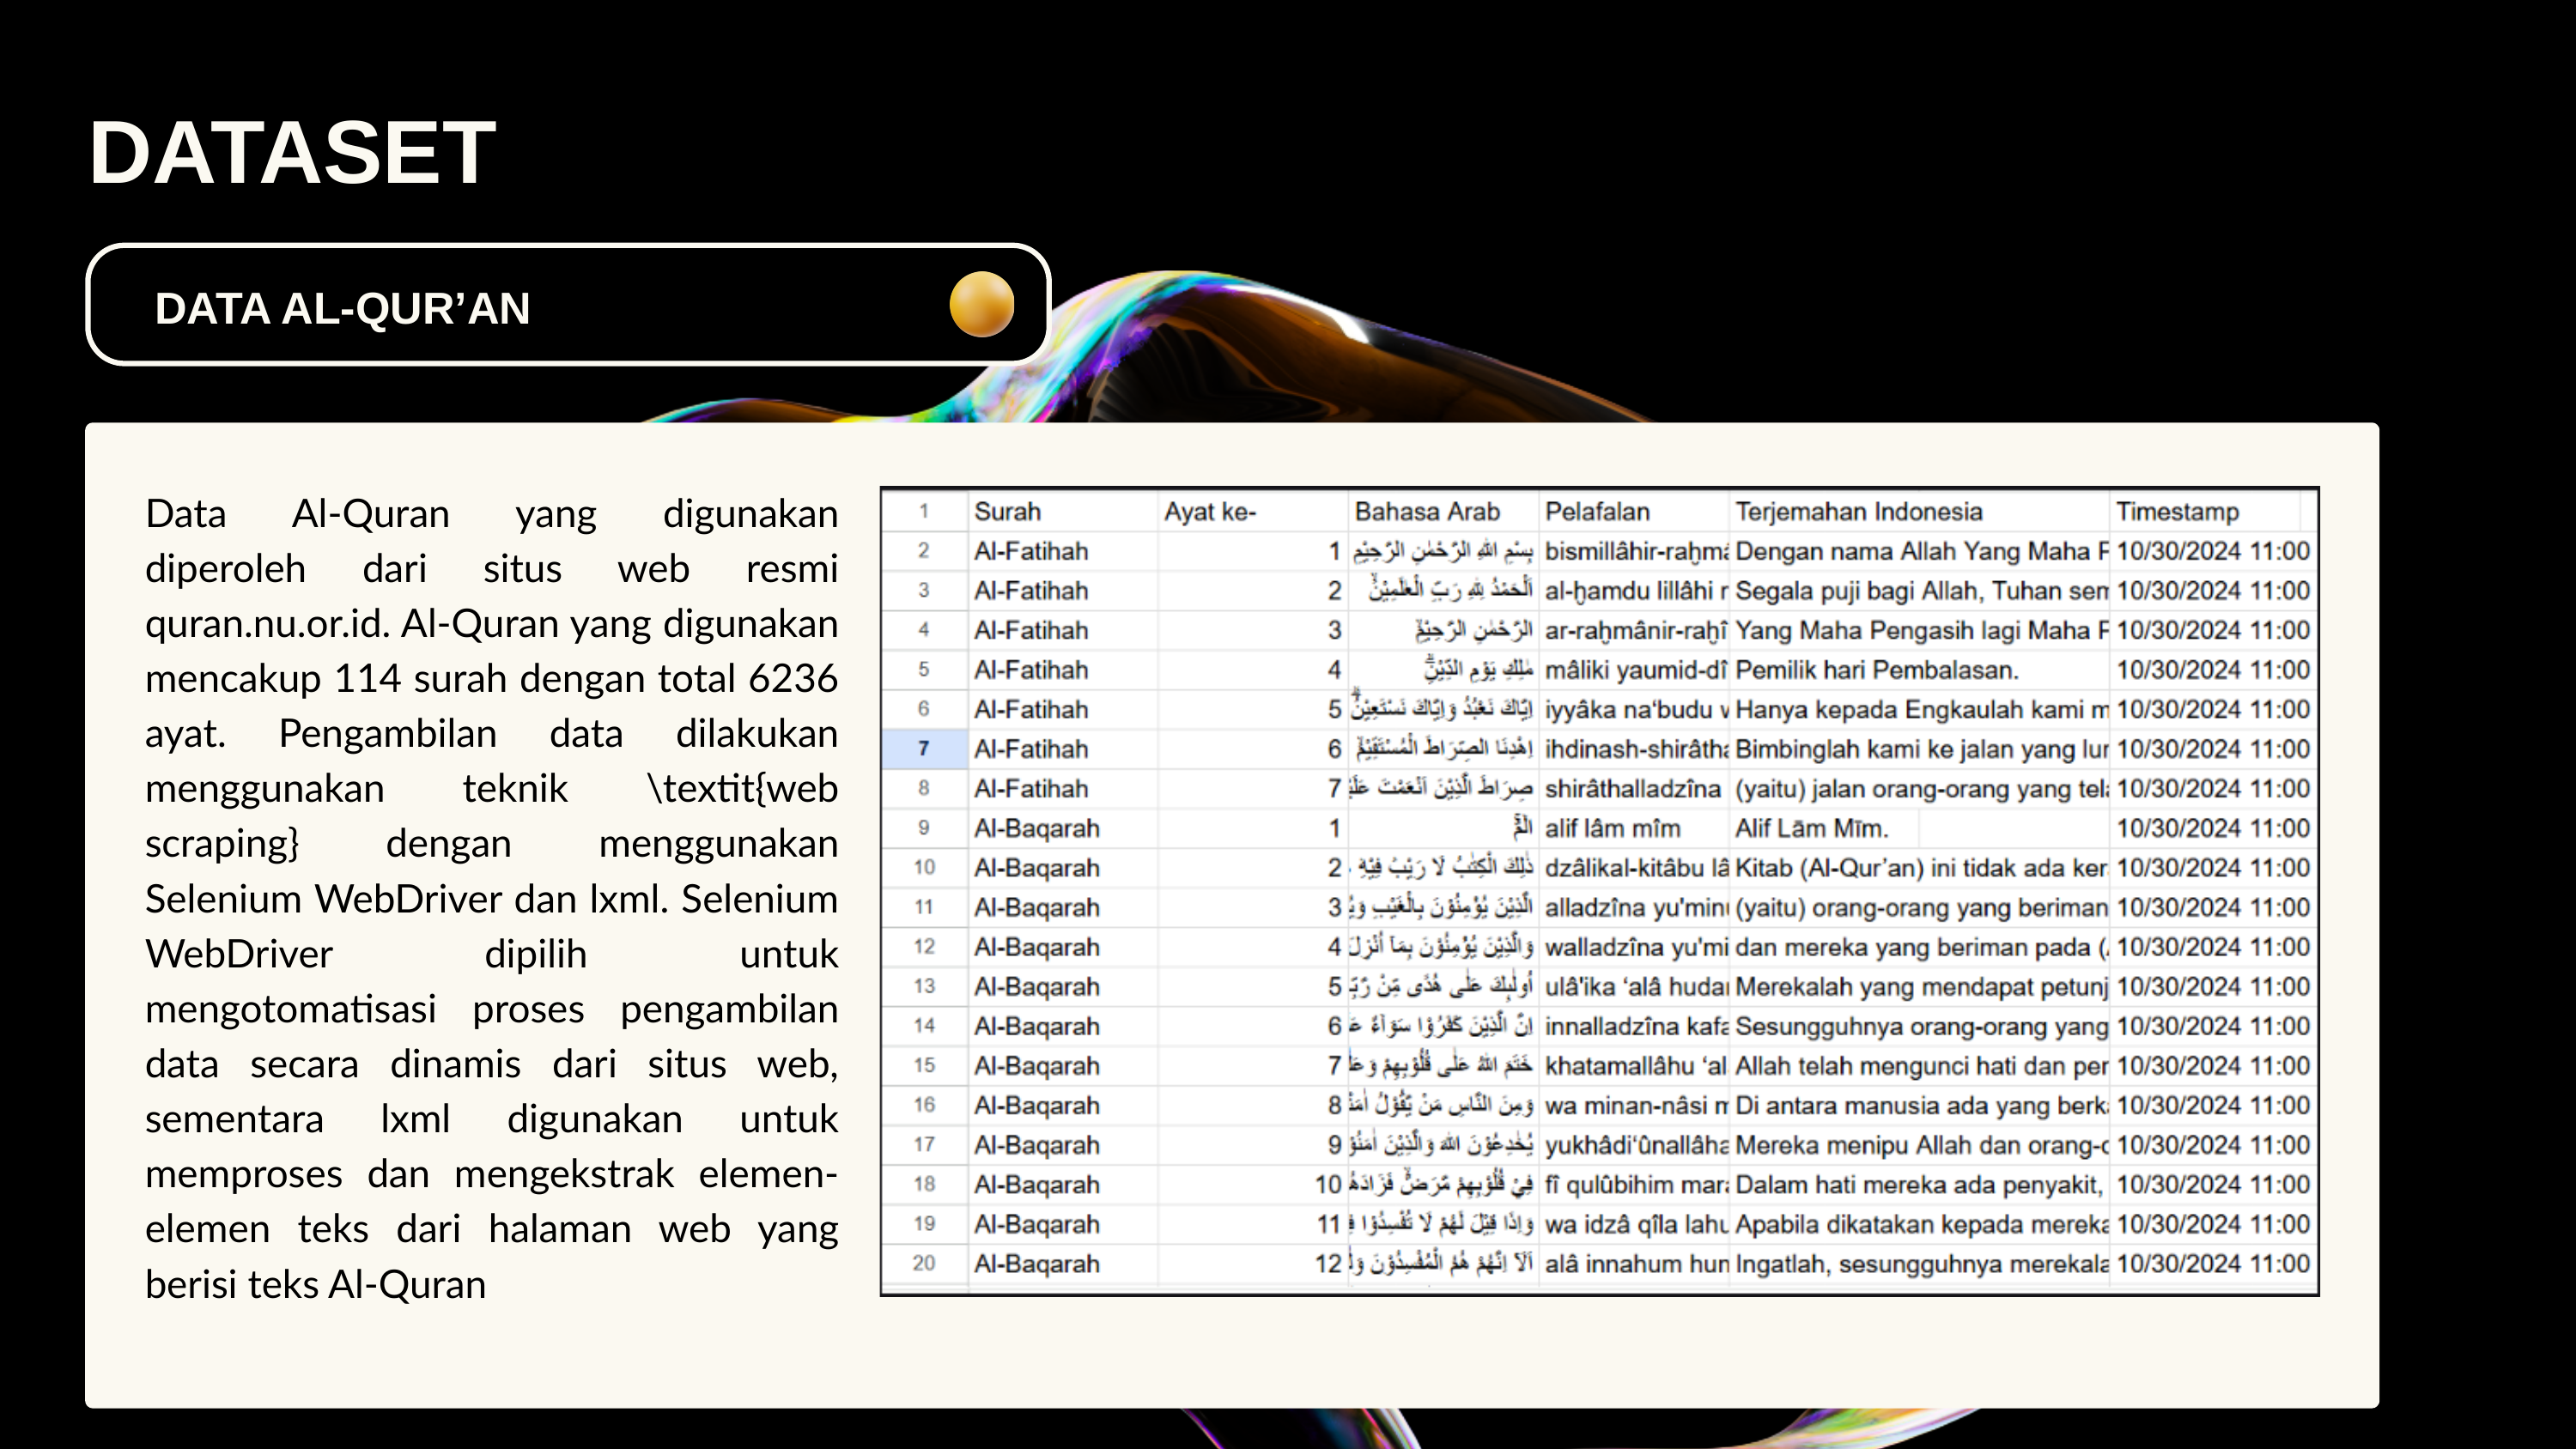

DATASET

DATA AL-QUR’AN

Data Al-Quran yang digunakan diperoleh dari situs web resmi quran.nu.or.id. Al-Quran yang digunakan mencakup 114 surah dengan total 6236 ayat. Pengambilan data dilakukan menggunakan teknik \textit{web scraping} dengan menggunakan Selenium WebDriver dan lxml. Selenium WebDriver dipilih untuk mengotomatisasi proses pengambilan data secara dinamis dari situs web, sementara lxml digunakan untuk memproses dan mengekstrak elemen-elemen teks dari halaman web yang berisi teks Al-Quran